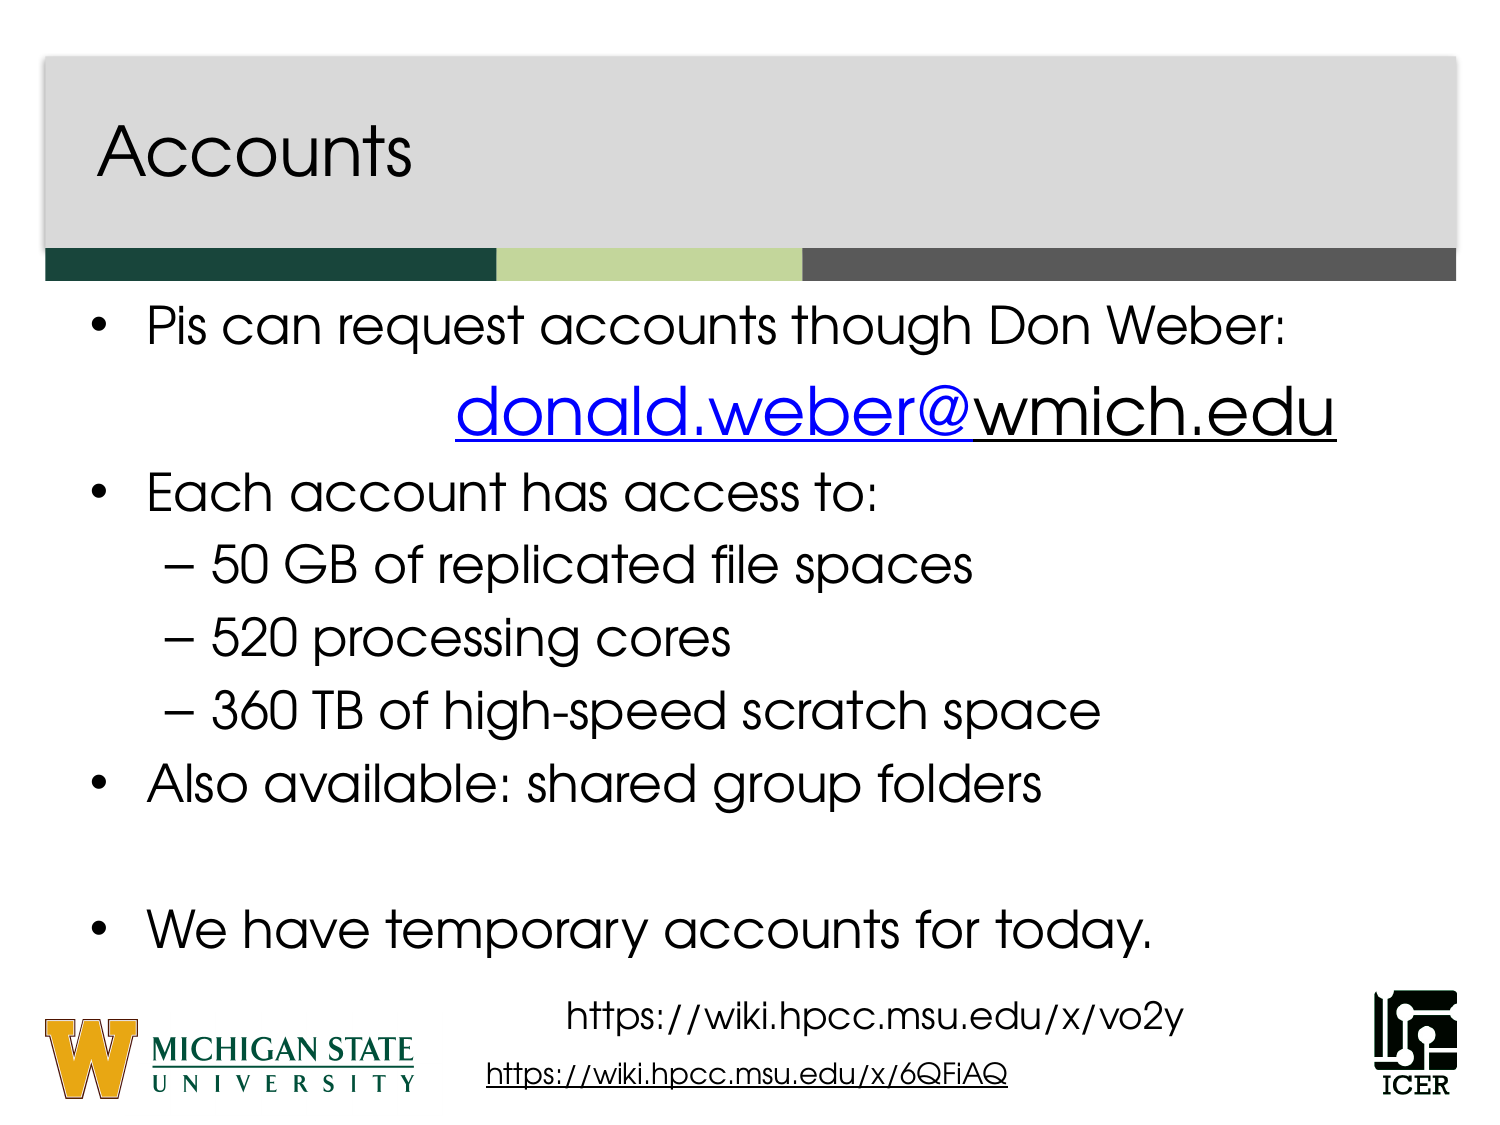

# Accounts
Pis can request accounts though Don Weber:
		donald.weber@wmich.edu
Each account has access to:
50 GB of replicated file spaces
520 processing cores
360 TB of high-speed scratch space
Also available: shared group folders

We have temporary accounts for today.

https://wiki.hpcc.msu.edu/x/vo2y